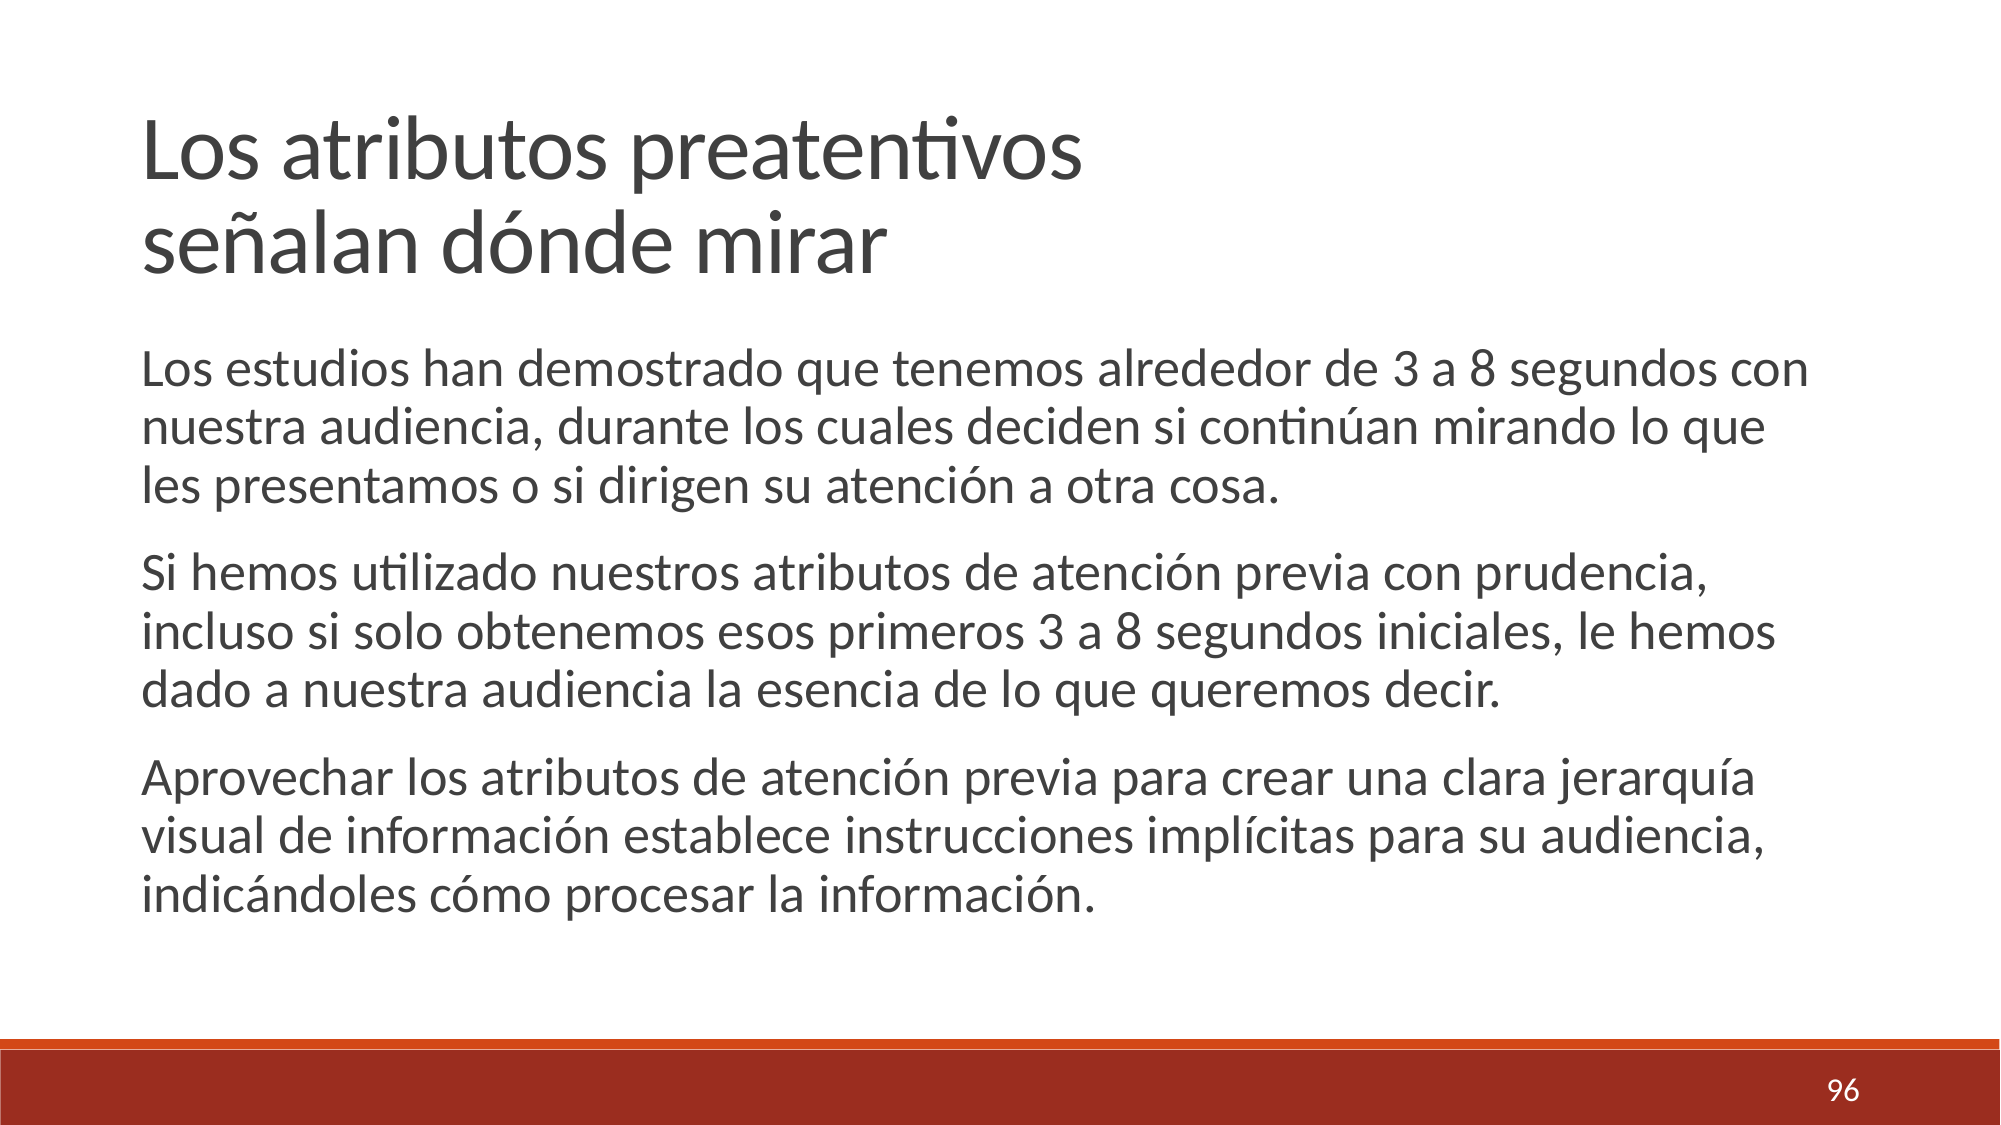

Los atributos preatentivos
señalan dónde mirar
Los estudios han demostrado que tenemos alrededor de 3 a 8 segundos con nuestra audiencia, durante los cuales deciden si continúan mirando lo que les presentamos o si dirigen su atención a otra cosa.
Si hemos utilizado nuestros atributos de atención previa con prudencia, incluso si solo obtenemos esos primeros 3 a 8 segundos iniciales, le hemos dado a nuestra audiencia la esencia de lo que queremos decir.
Aprovechar los atributos de atención previa para crear una clara jerarquía visual de información establece instrucciones implícitas para su audiencia, indicándoles cómo procesar la información.
96